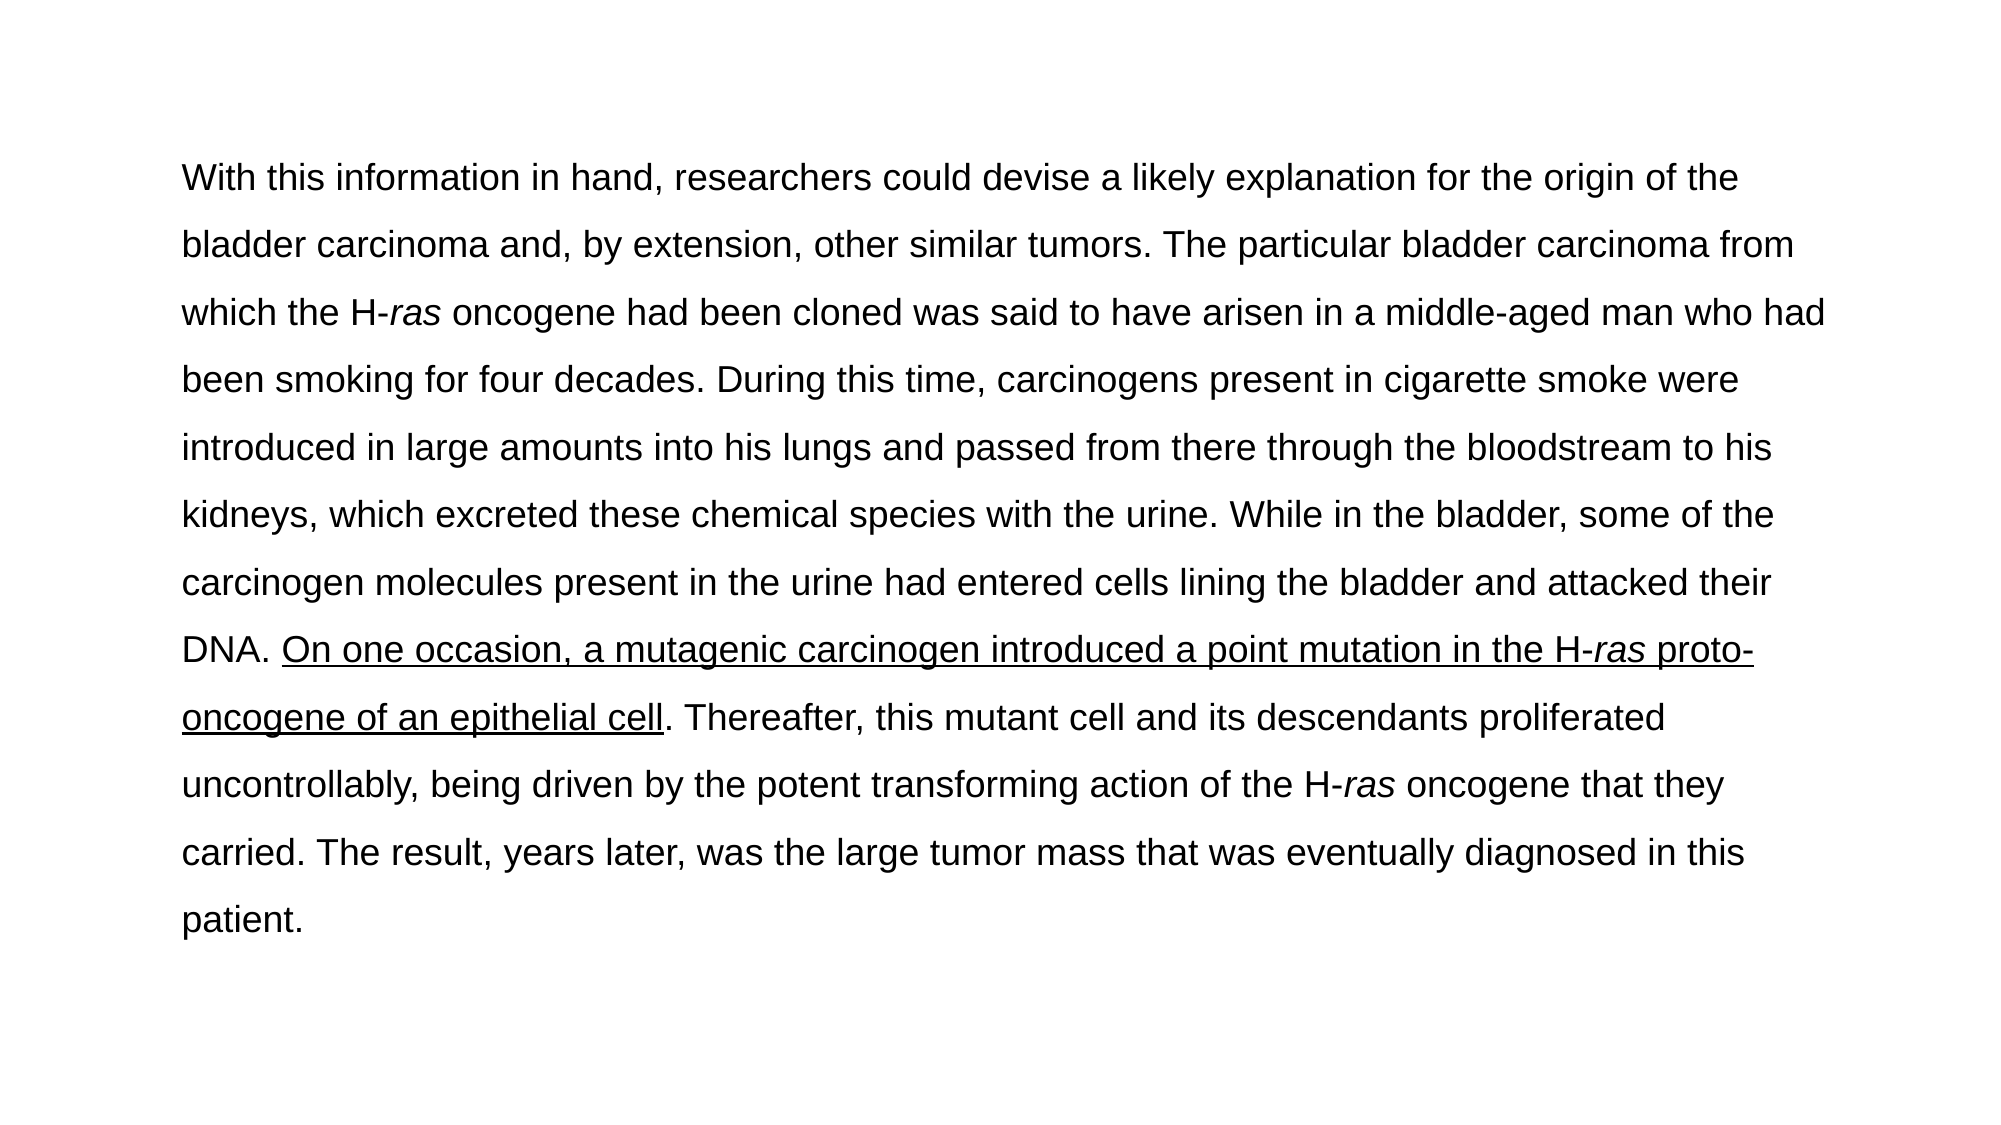

With this information in hand, researchers could devise a likely explanation for the origin of the bladder carcinoma and, by extension, other similar tumors. The particular bladder carcinoma from which the H-ras oncogene had been cloned was said to have arisen in a middle-aged man who had been smoking for four decades. During this time, carcinogens present in cigarette smoke were introduced in large amounts into his lungs and passed from there through the bloodstream to his kidneys, which excreted these chemical species with the urine. While in the bladder, some of the carcinogen molecules present in the urine had entered cells lining the bladder and attacked their DNA. On one occasion, a mutagenic carcinogen introduced a point mutation in the H-ras proto-oncogene of an epithelial cell. Thereafter, this mutant cell and its descendants proliferated uncontrollably, being driven by the potent transforming action of the H-ras oncogene that they carried. The result, years later, was the large tumor mass that was eventually diagnosed in this patient.